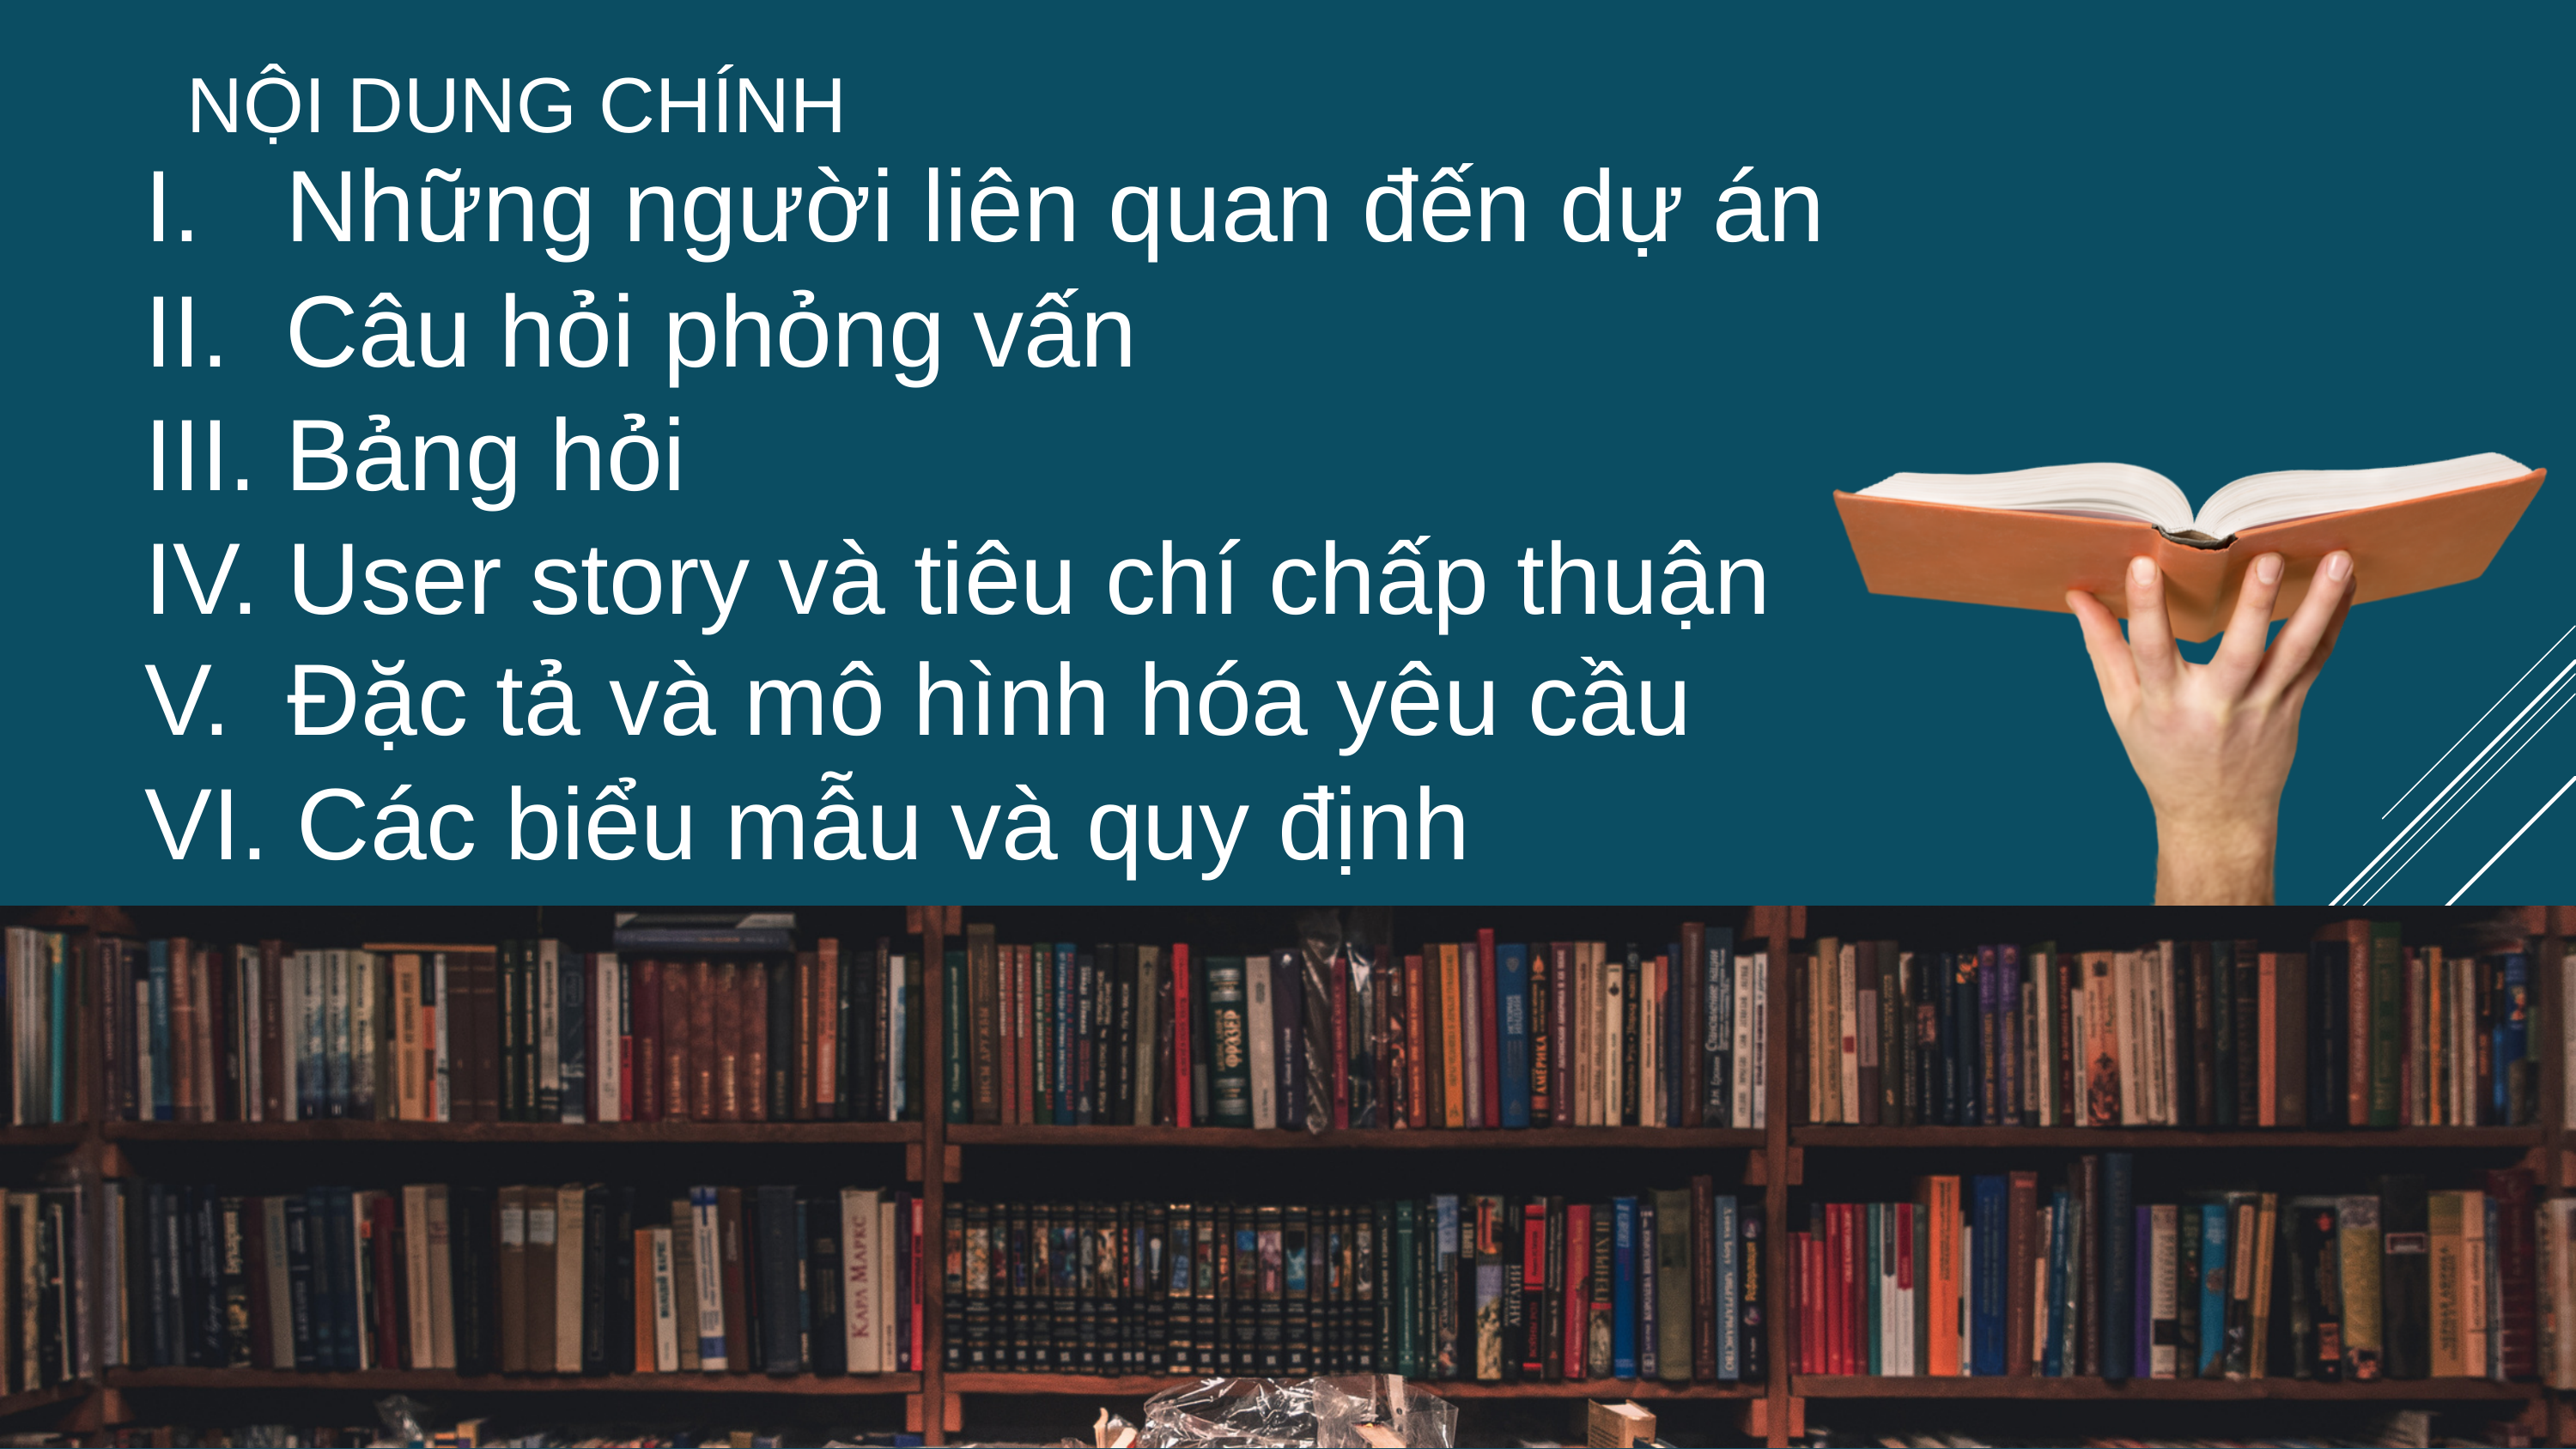

NỘI DUNG CHÍNH
I.   Những người liên quan đến dự án

II.  Câu hỏi phỏng vấn

III. Bảng hỏi

IV. User story và tiêu chí chấp thuận
V.  Đặc tả và mô hình hóa yêu cầu

VI. Các biểu mẫu và quy định